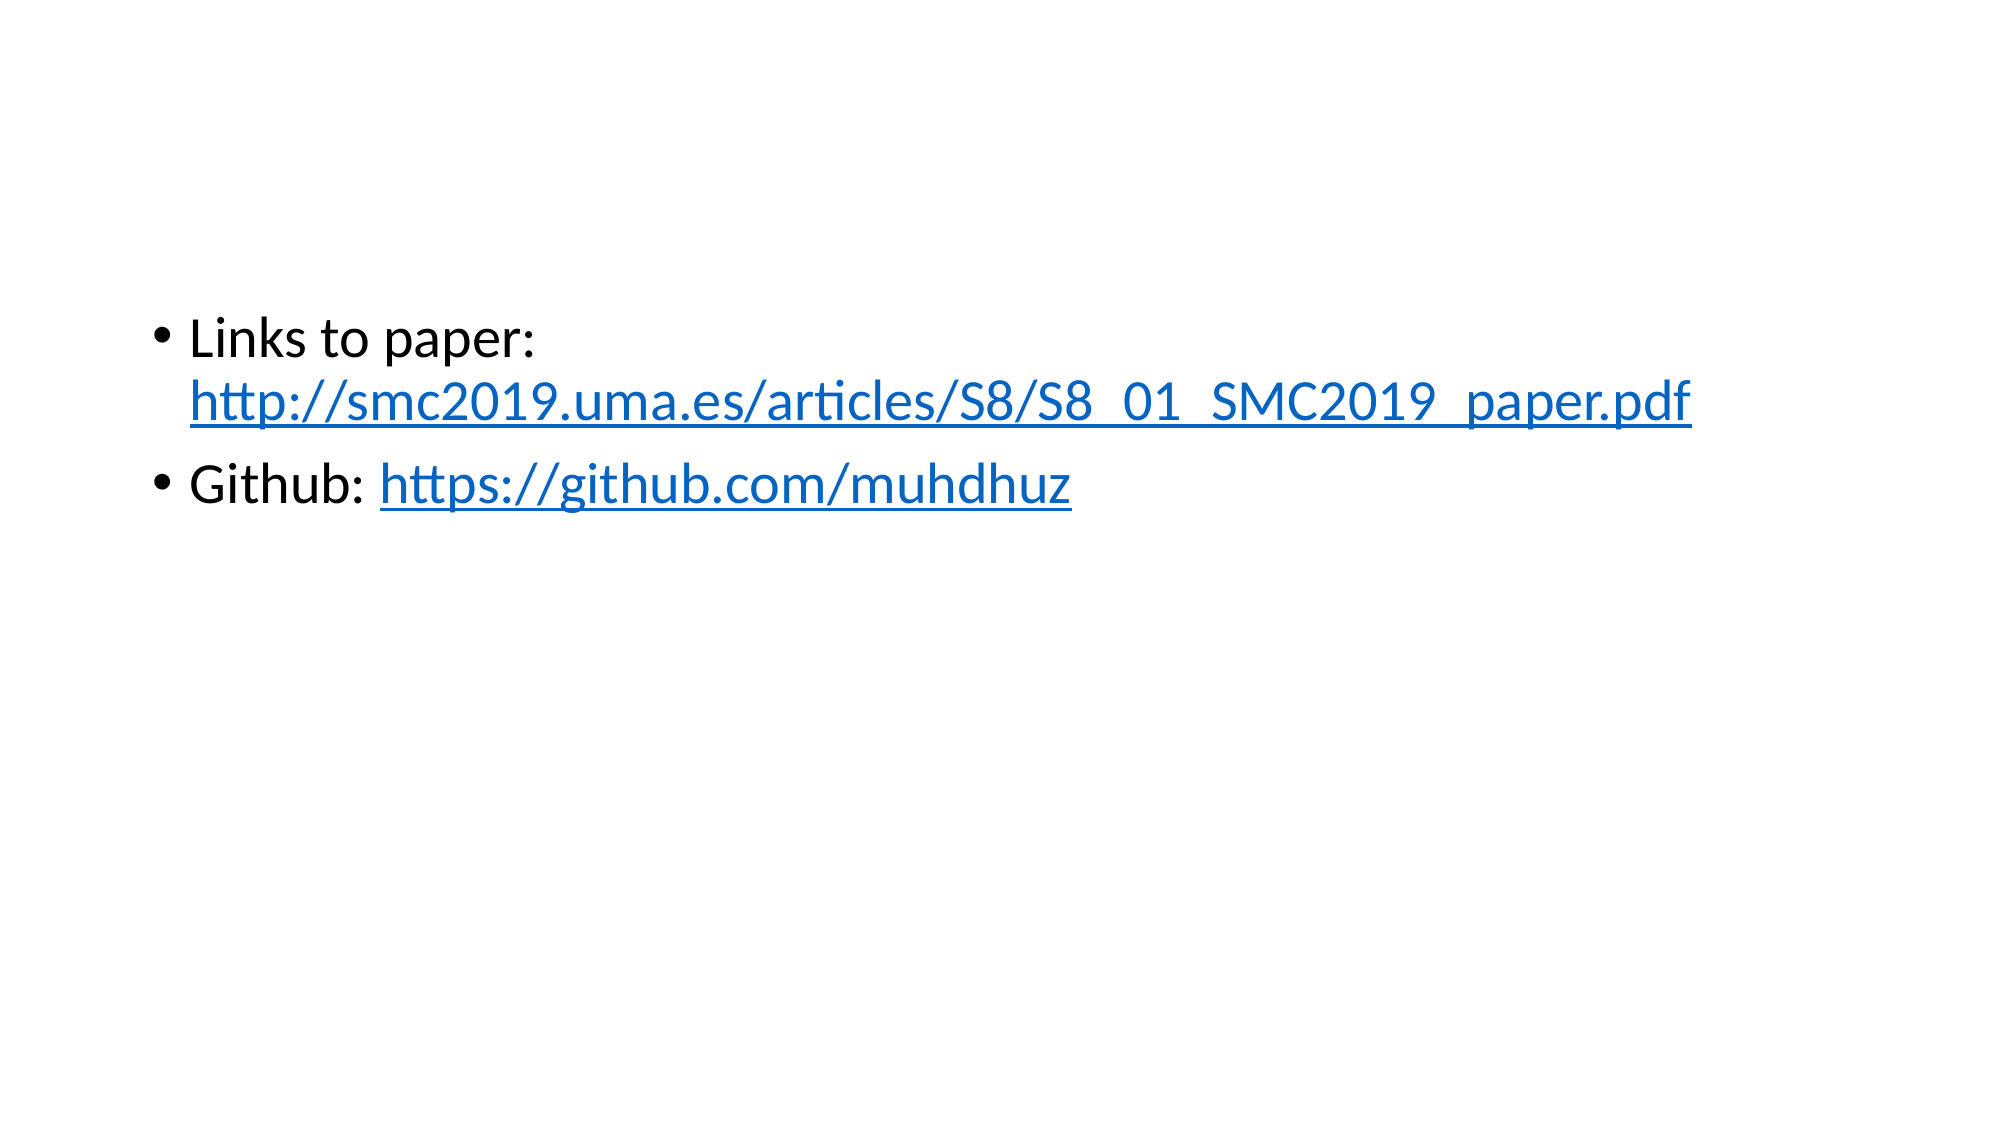

#
Links to paper: http://smc2019.uma.es/articles/S8/S8_01_SMC2019_paper.pdf
Github: https://github.com/muhdhuz